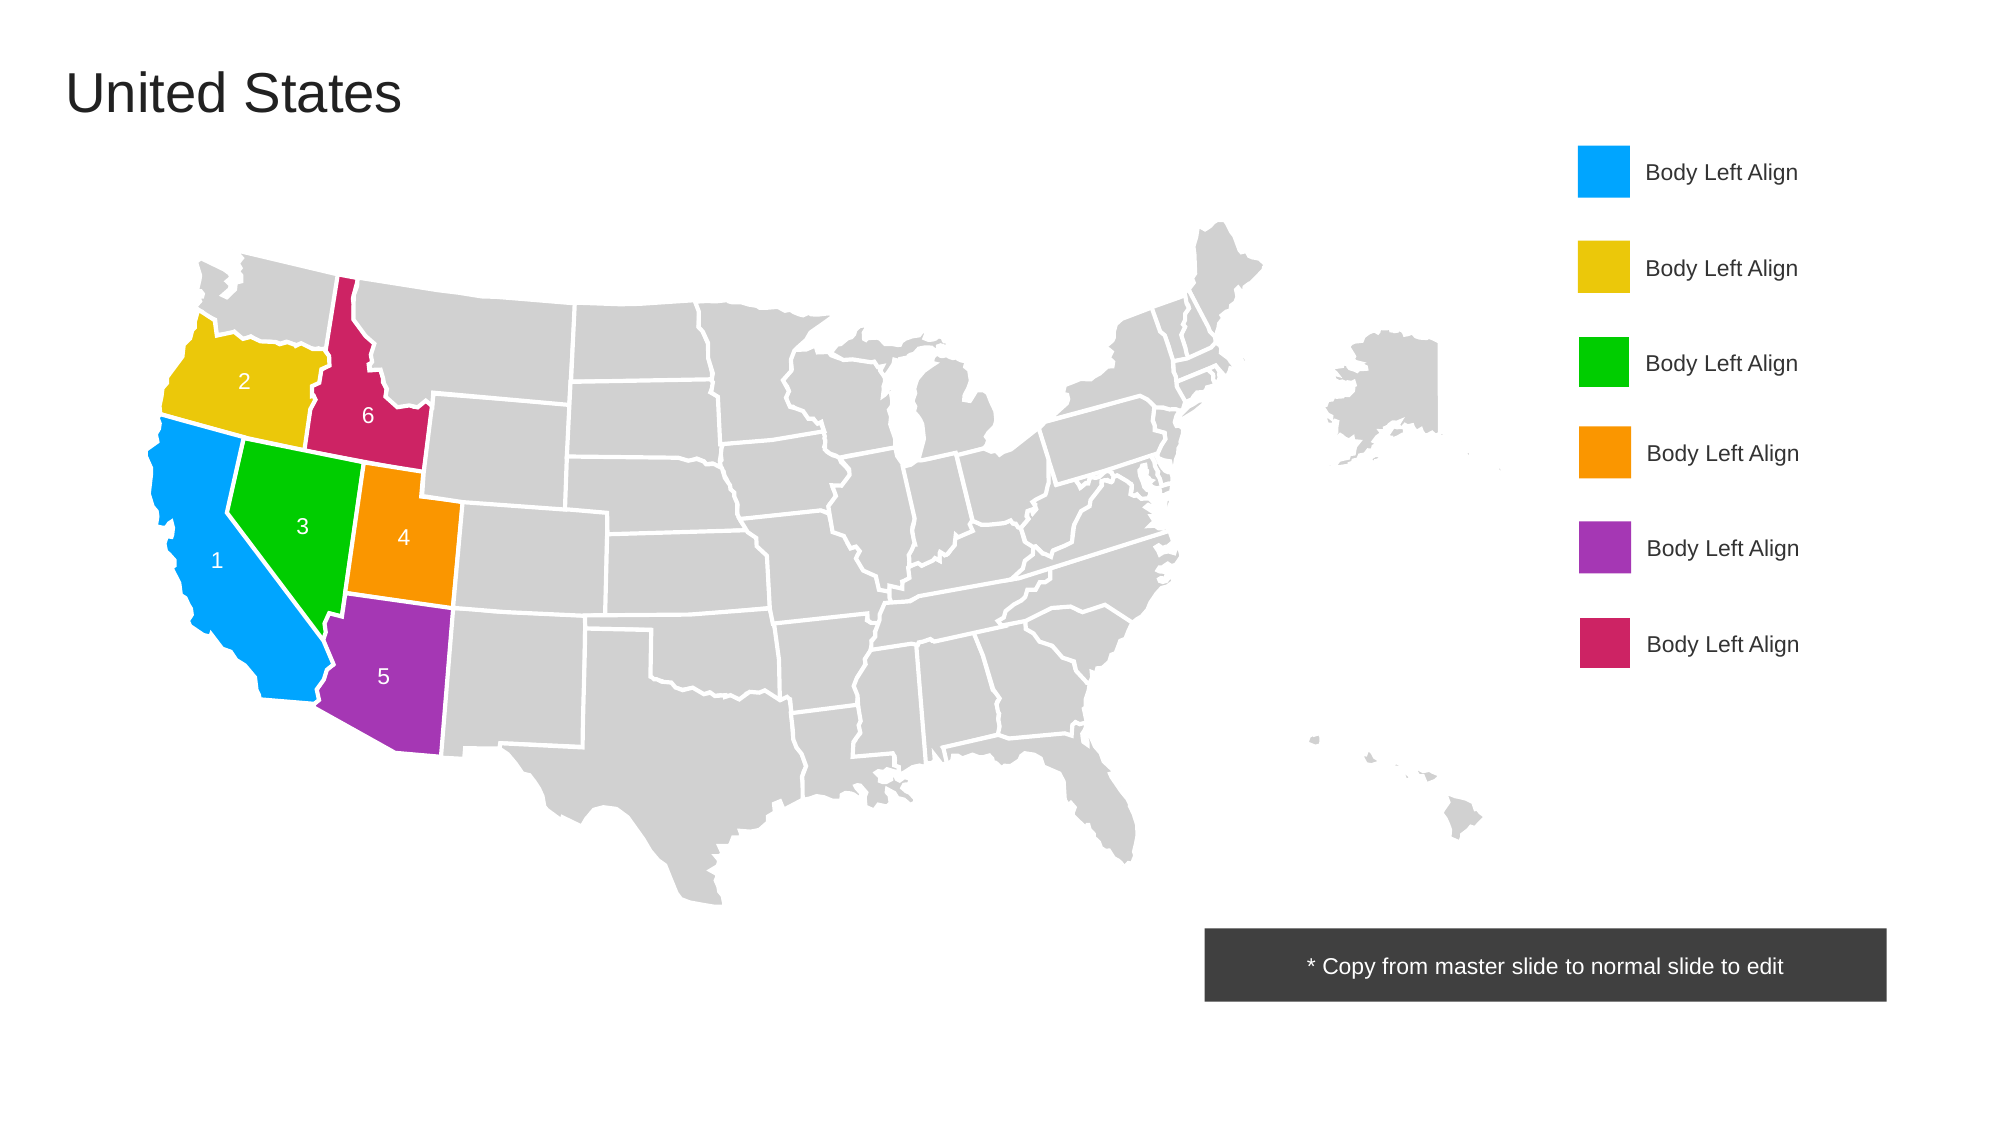

United States

Body Left Align

6

2

1

3

4

5

Body Left Align

Body Left Align

Body Left Align

Body Left Align

Body Left Align
* Copy from master slide to normal slide to edit